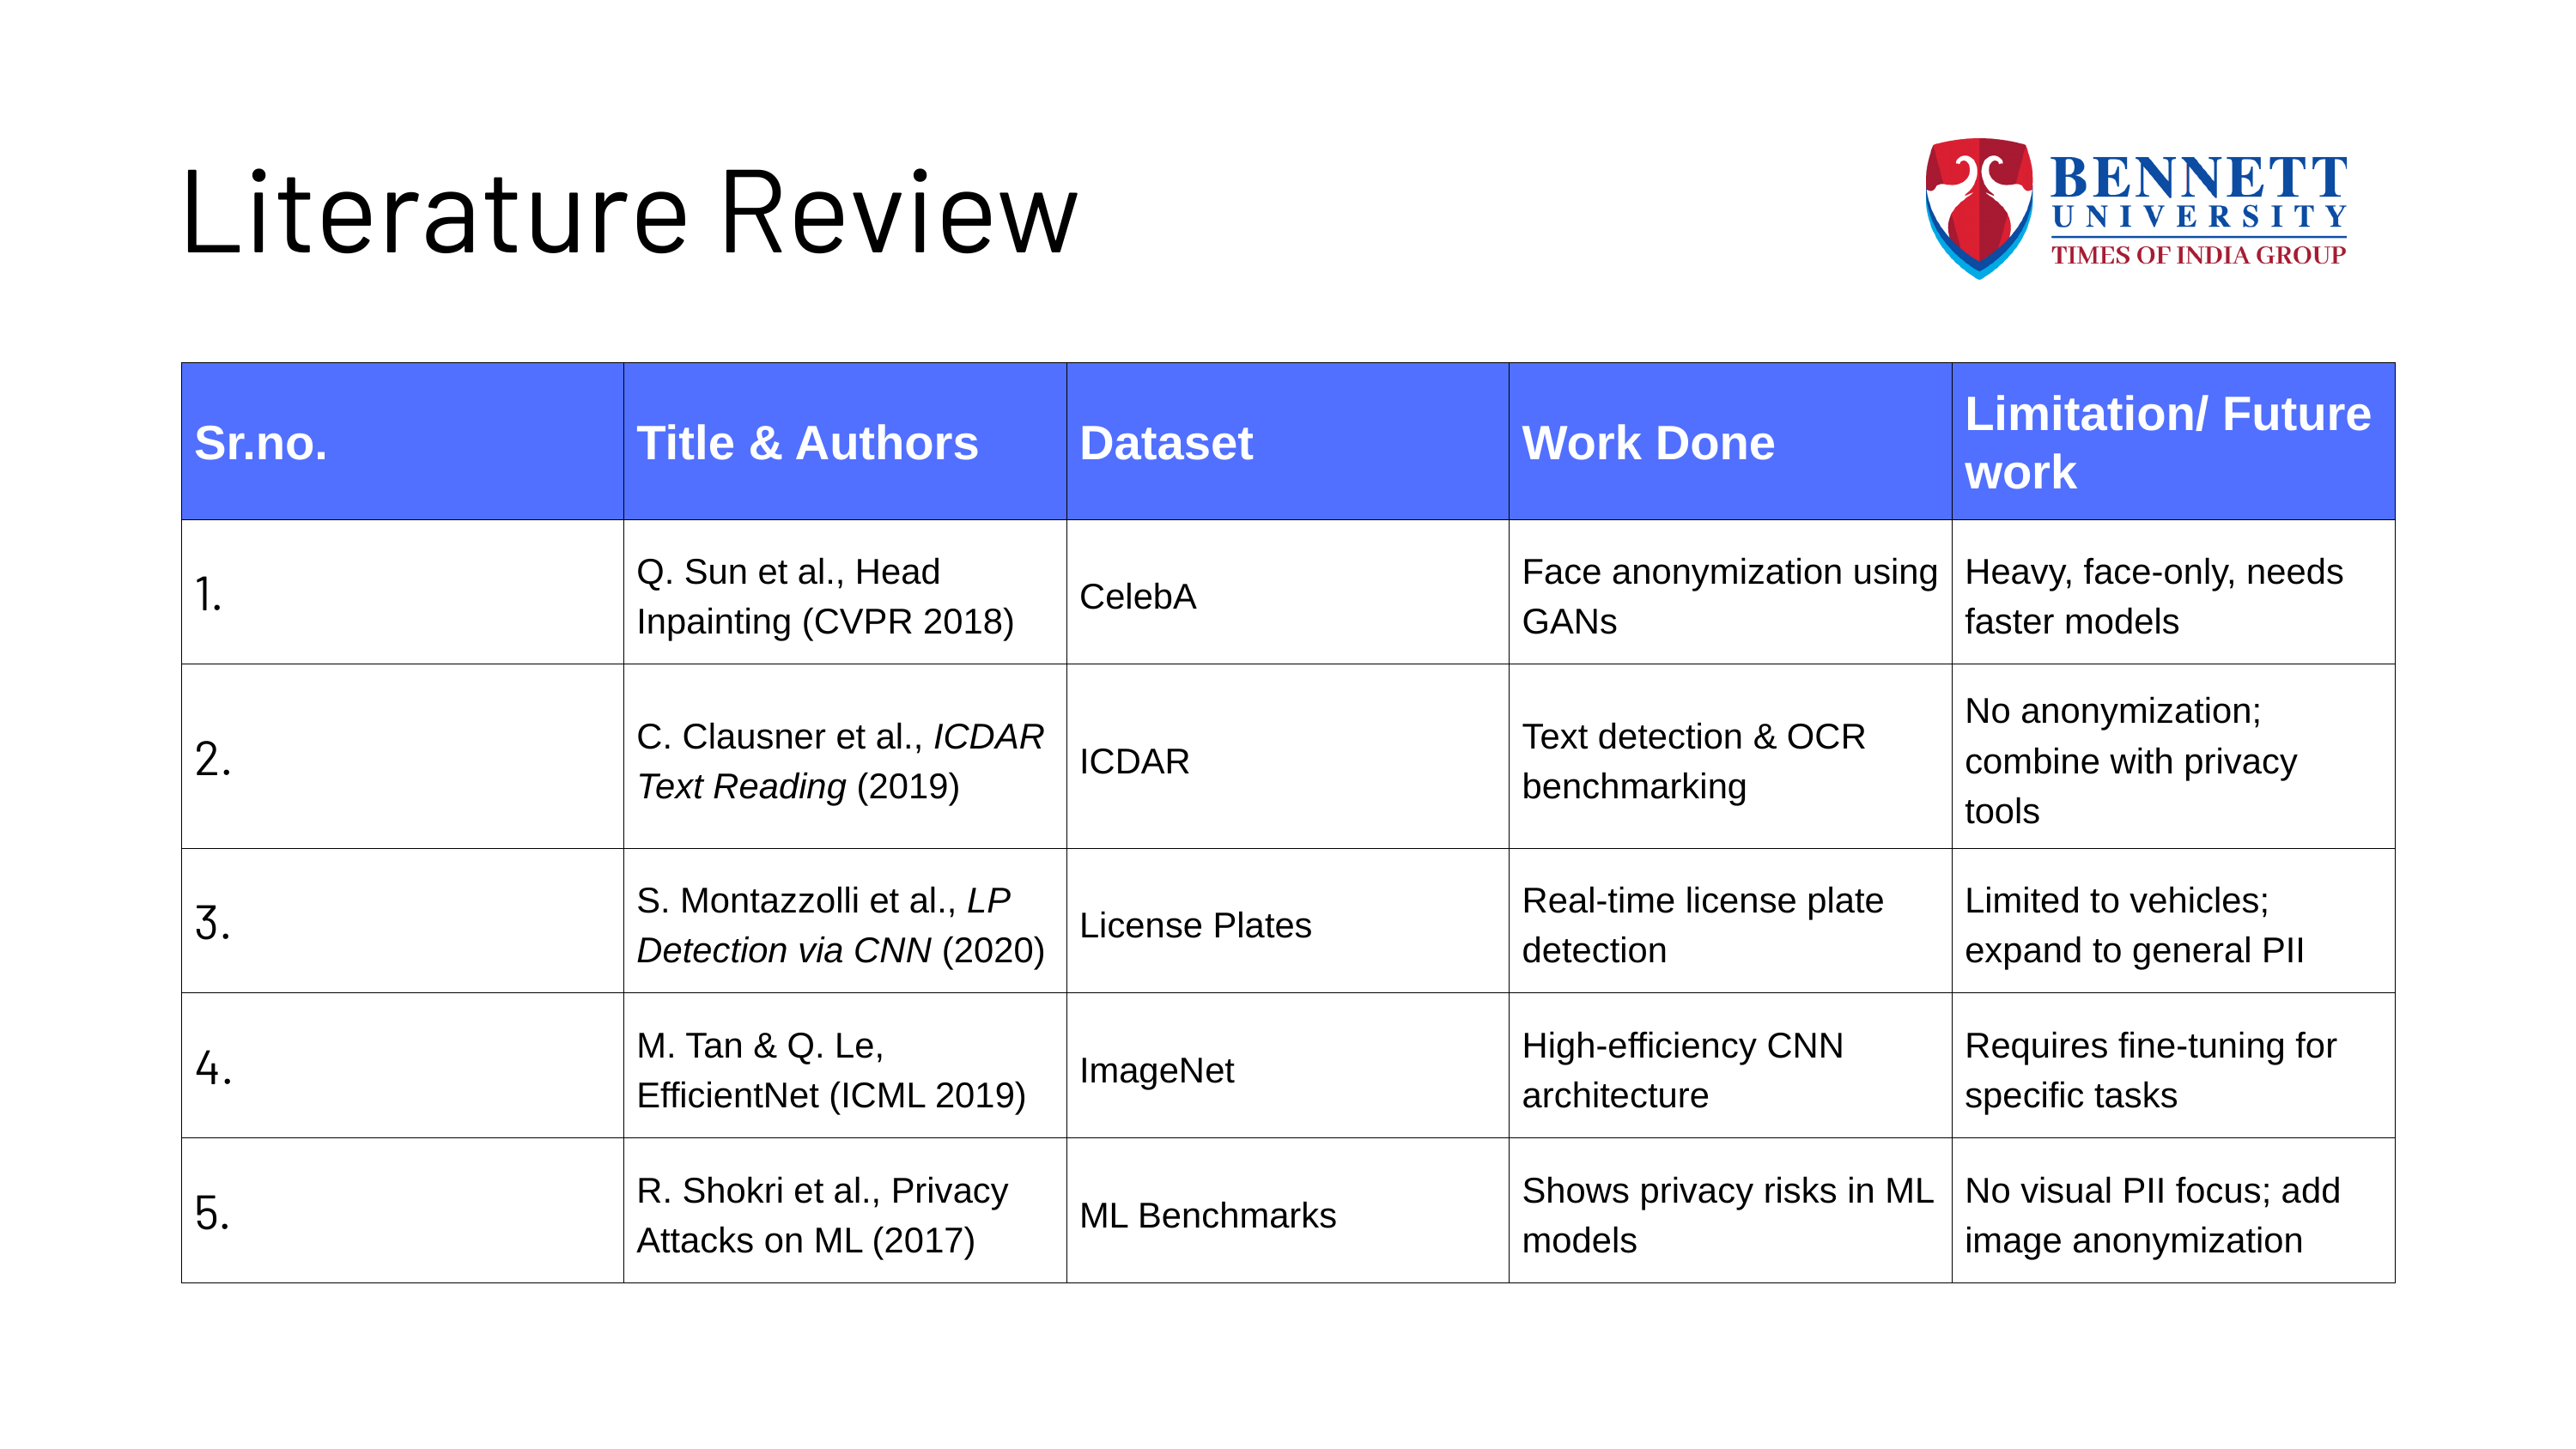

Literature Review

| Sr.no. | Title & Authors | Dataset | Work Done | Limitation/ Future work |
| --- | --- | --- | --- | --- |
| 1. | Q. Sun et al., Head Inpainting (CVPR 2018) | CelebA | Face anonymization using GANs | Heavy, face-only, needs faster models |
| 2. | C. Clausner et al., ICDAR Text Reading (2019) | ICDAR | Text detection & OCR benchmarking | No anonymization; combine with privacy tools |
| 3. | S. Montazzolli et al., LP Detection via CNN (2020) | License Plates | Real-time license plate detection | Limited to vehicles; expand to general PII |
| 4. | M. Tan & Q. Le, EfficientNet (ICML 2019) | ImageNet | High-efficiency CNN architecture | Requires fine-tuning for specific tasks |
| 5. | R. Shokri et al., Privacy Attacks on ML (2017) | ML Benchmarks | Shows privacy risks in ML models | No visual PII focus; add image anonymization |